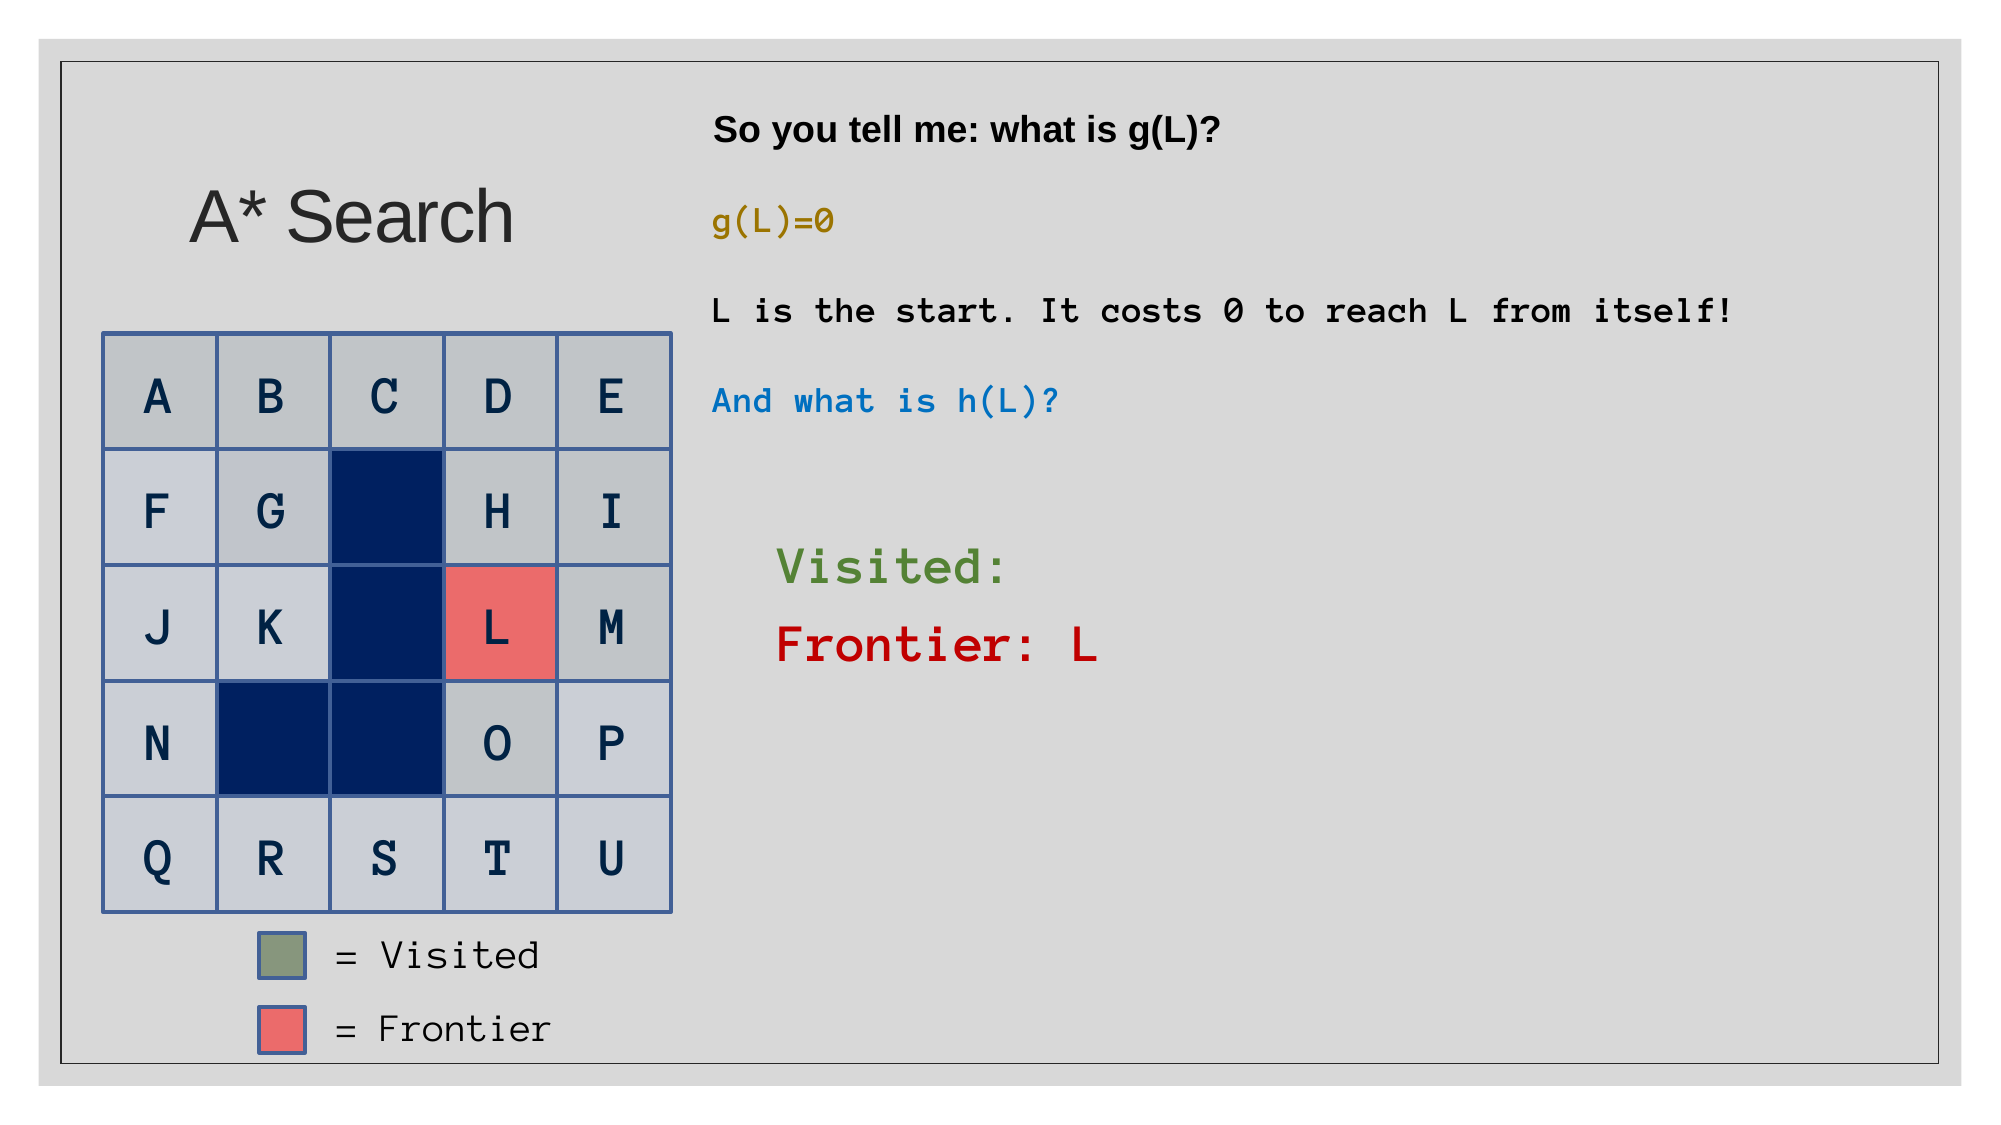

So you tell me: what is g(L)?

g(L)=0

L is the start. It costs 0 to reach L from itself!

And what is h(L)?
# A* Search
D
E
A
B
C
H
I
F
G

L
M
J
K

O
P
N

T
U
Q
R
S

Visited:
Frontier: L
= Visited

= Frontier